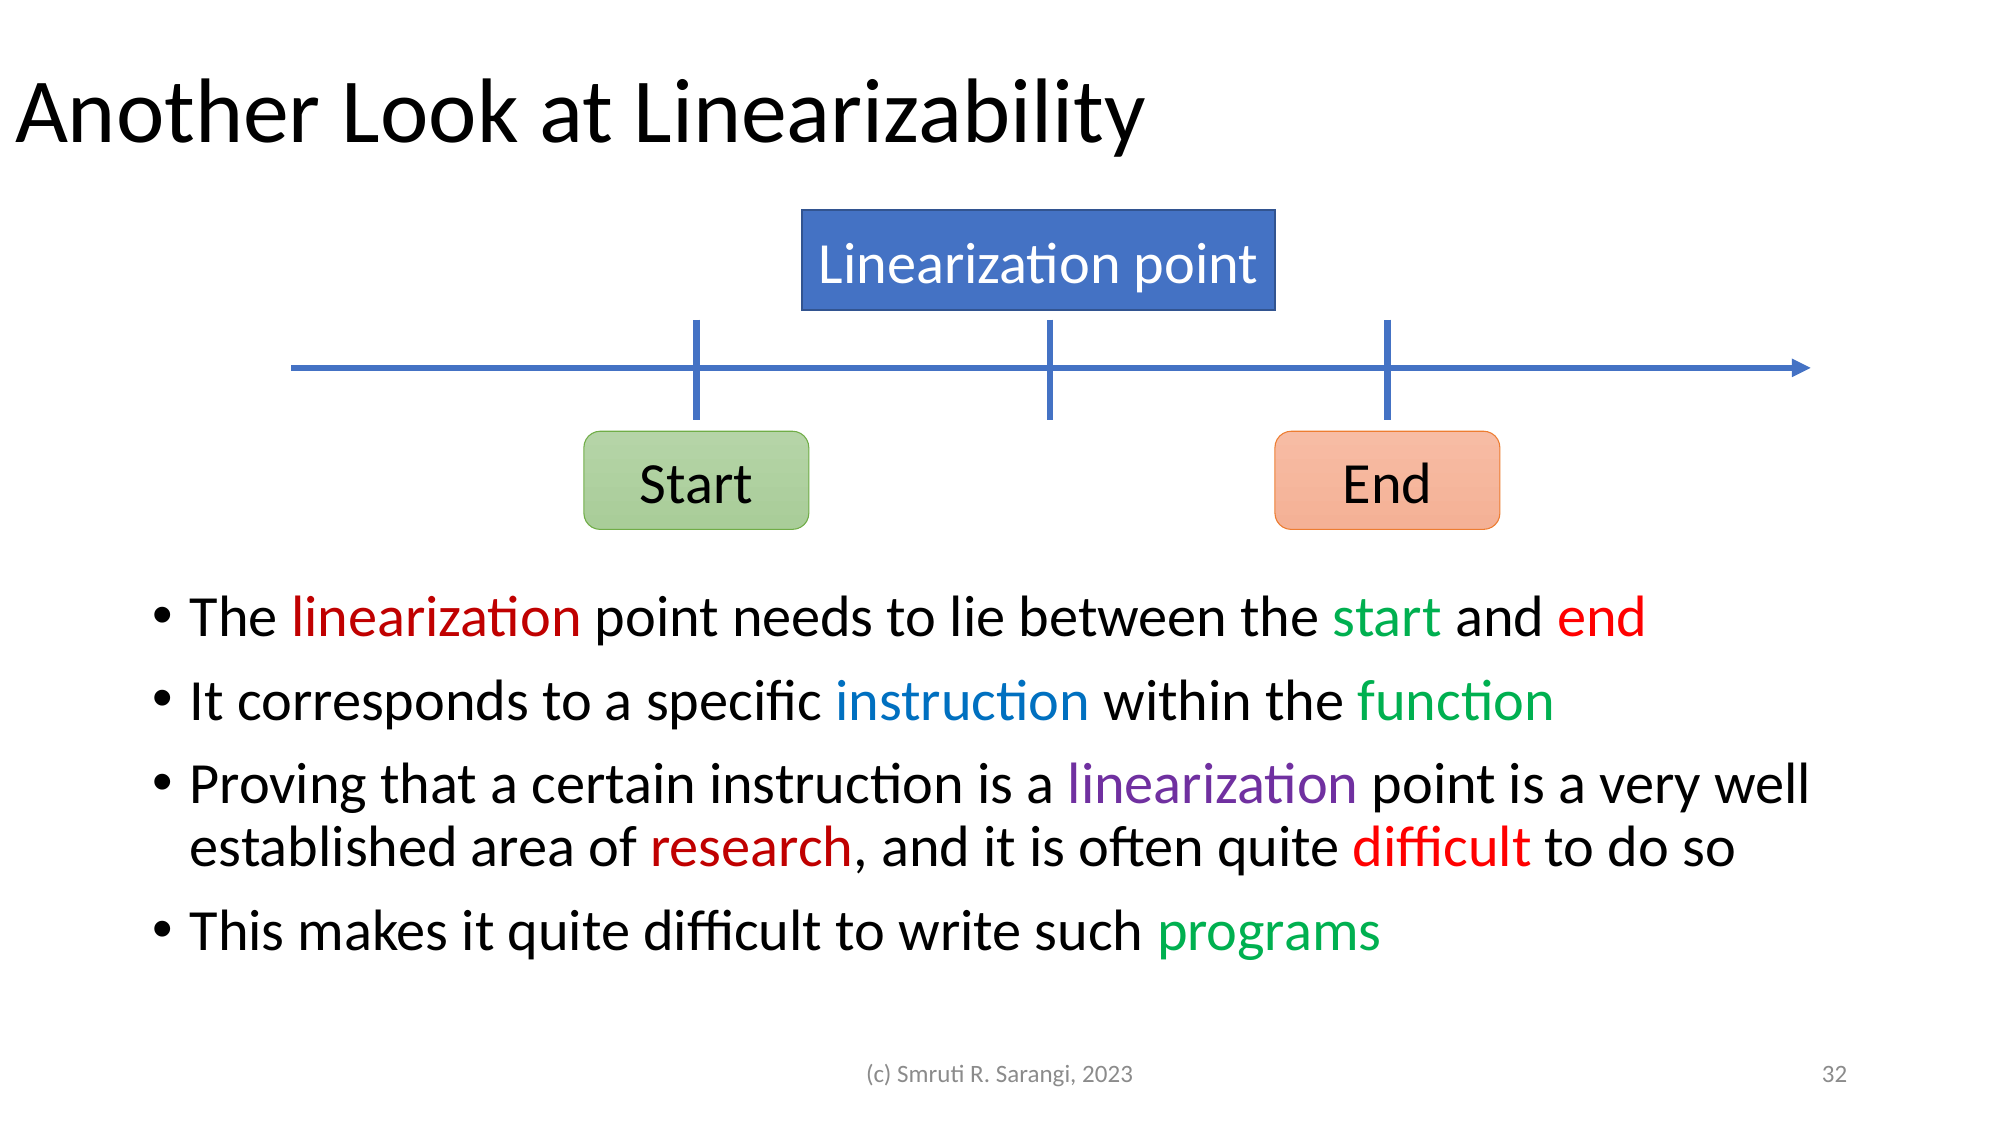

# Another Look at Linearizability
Linearization point
Start
End
The linearization point needs to lie between the start and end
It corresponds to a specific instruction within the function
Proving that a certain instruction is a linearization point is a very well established area of research, and it is often quite difficult to do so
This makes it quite difficult to write such programs
(c) Smruti R. Sarangi, 2023
32